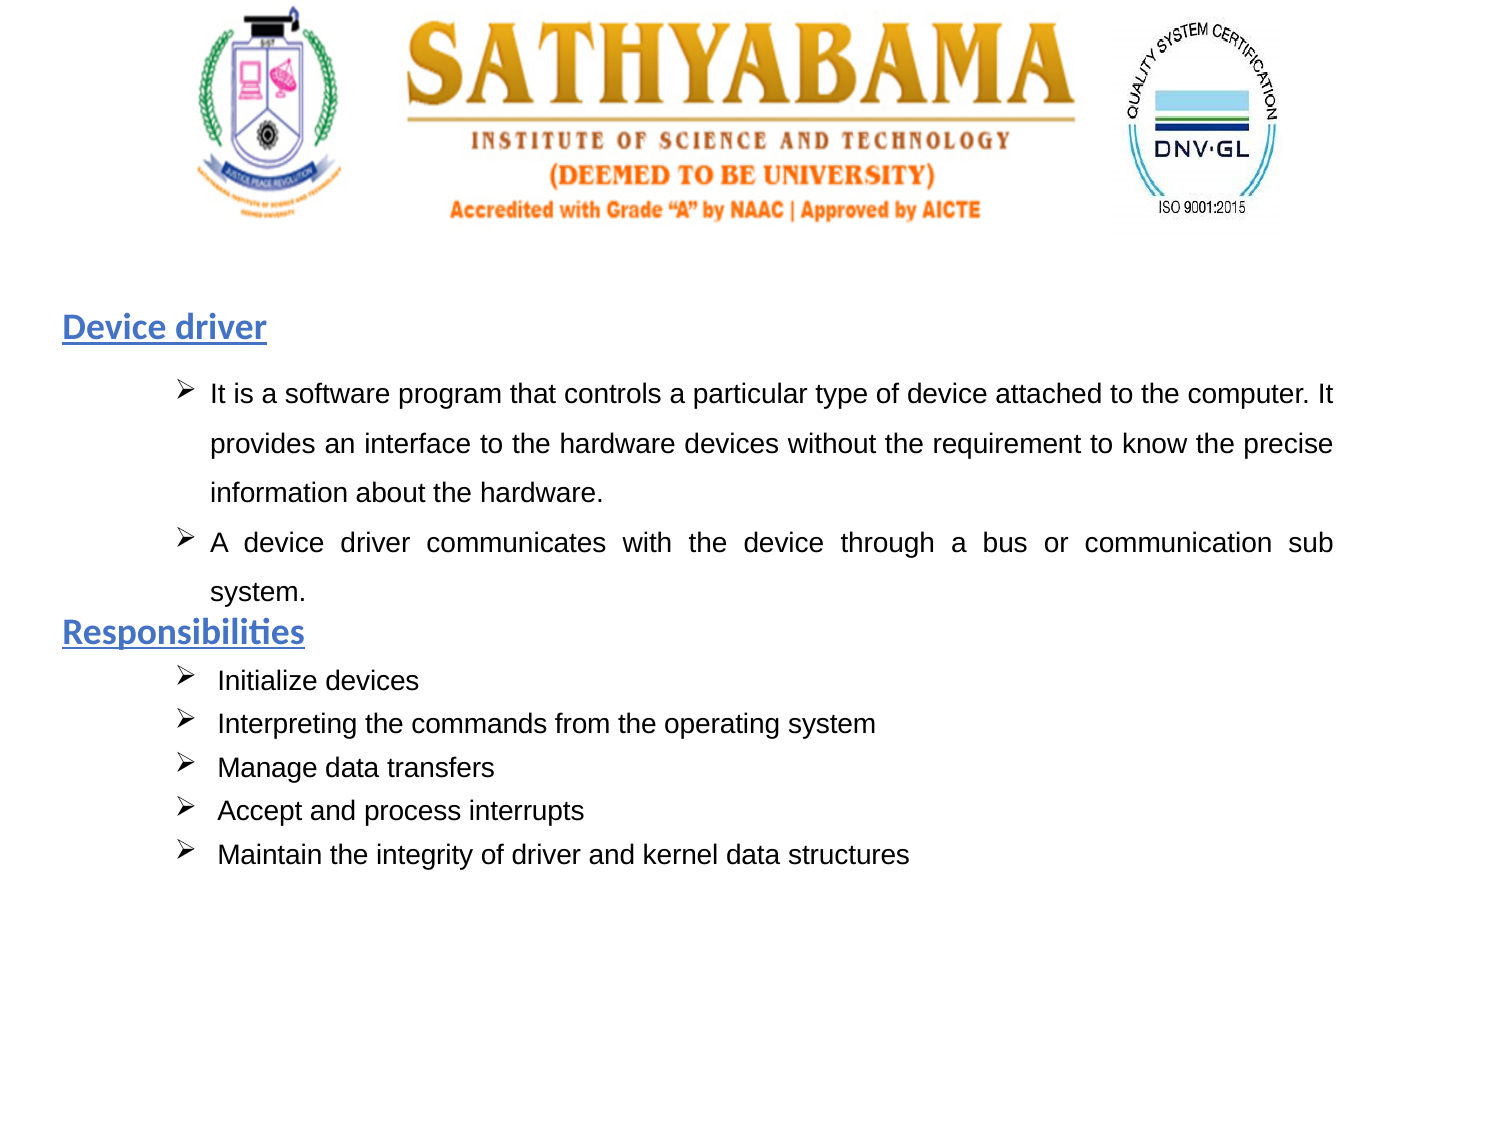

Device driver
It is a software program that controls a particular type of device attached to the computer. It provides an interface to the hardware devices without the requirement to know the precise information about the hardware.
A device driver communicates with the device through a bus or communication sub system.
Responsibilities
Initialize devices
Interpreting the commands from the operating system
Manage data transfers
Accept and process interrupts
Maintain the integrity of driver and kernel data structures